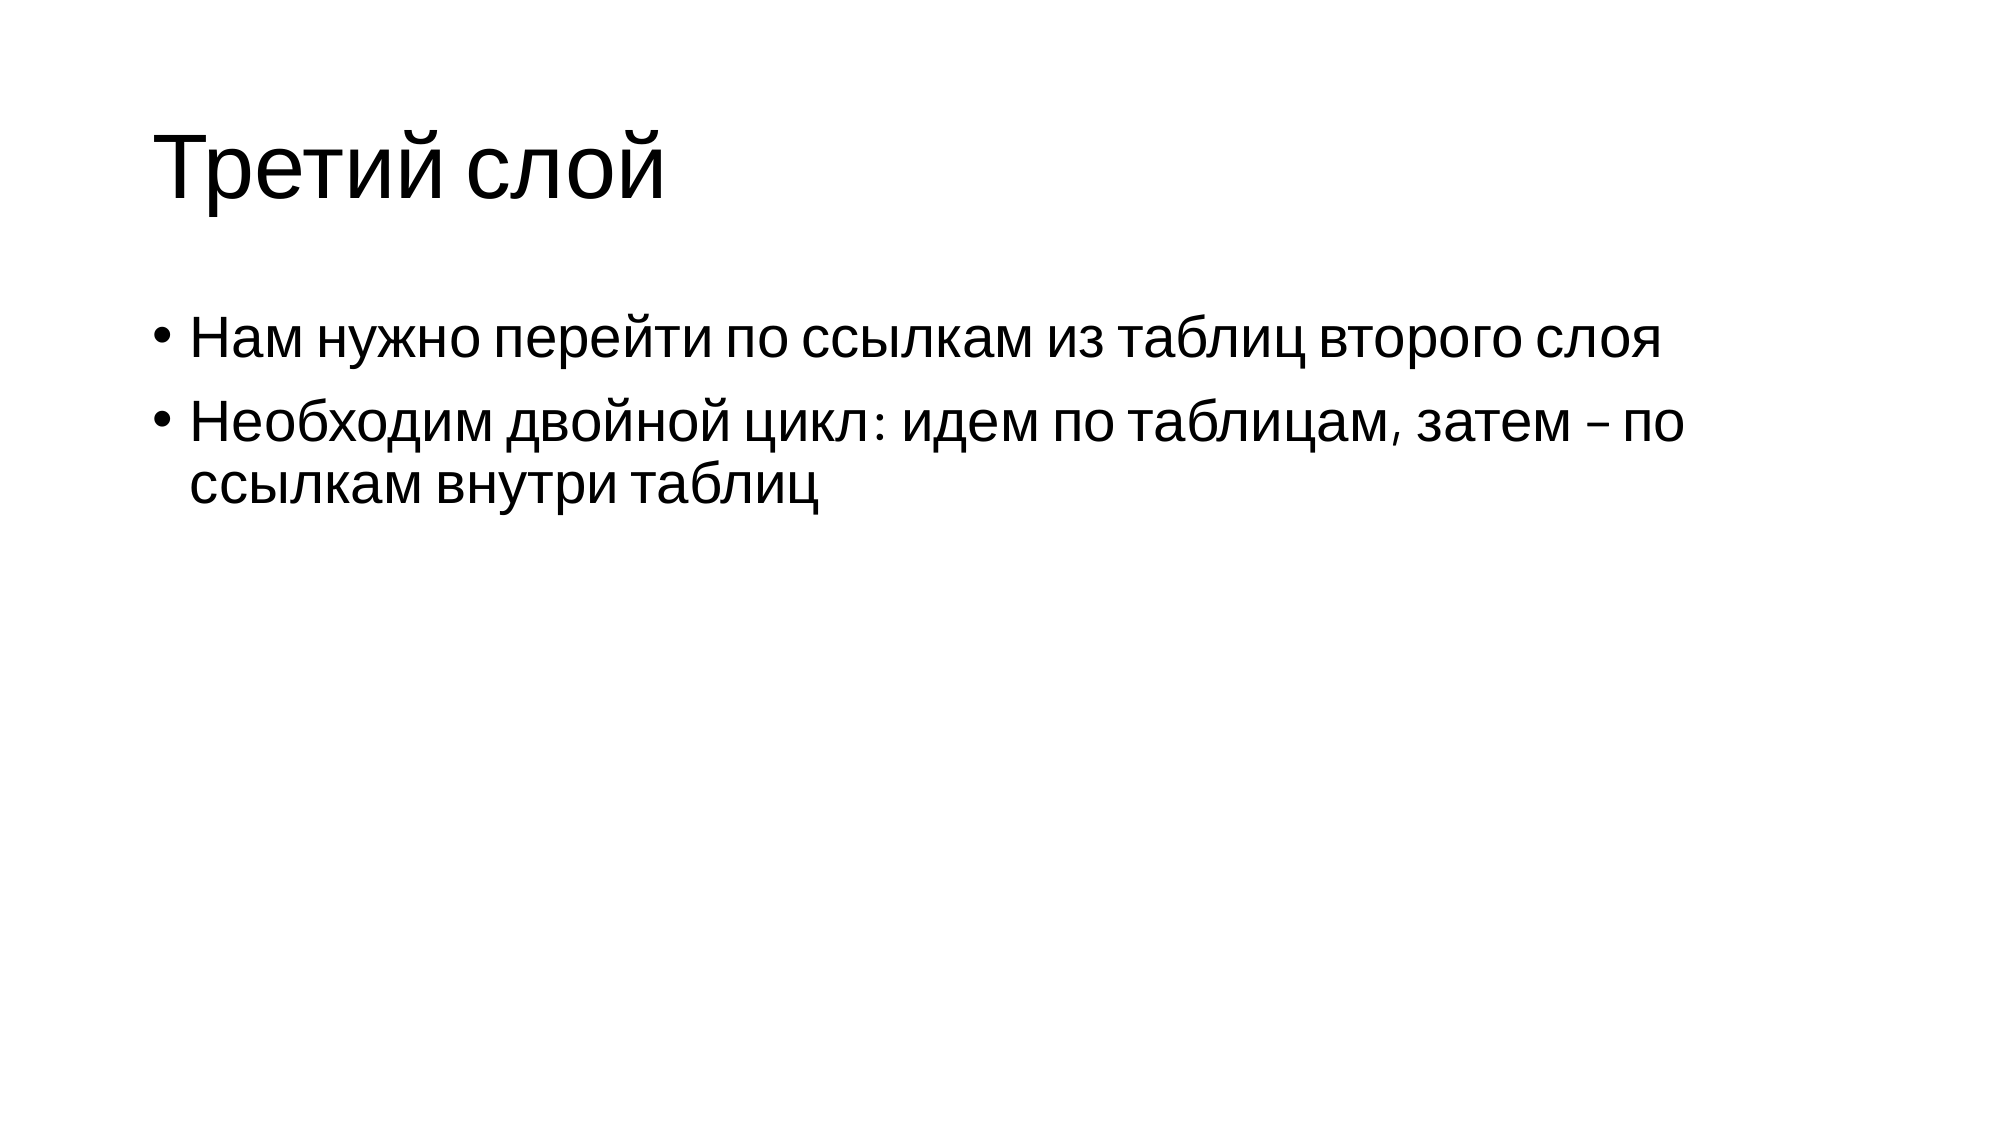

# Третий слой
Нам нужно перейти по ссылкам из таблиц второго слоя
Необходим двойной цикл: идем по таблицам, затем – по ссылкам внутри таблиц